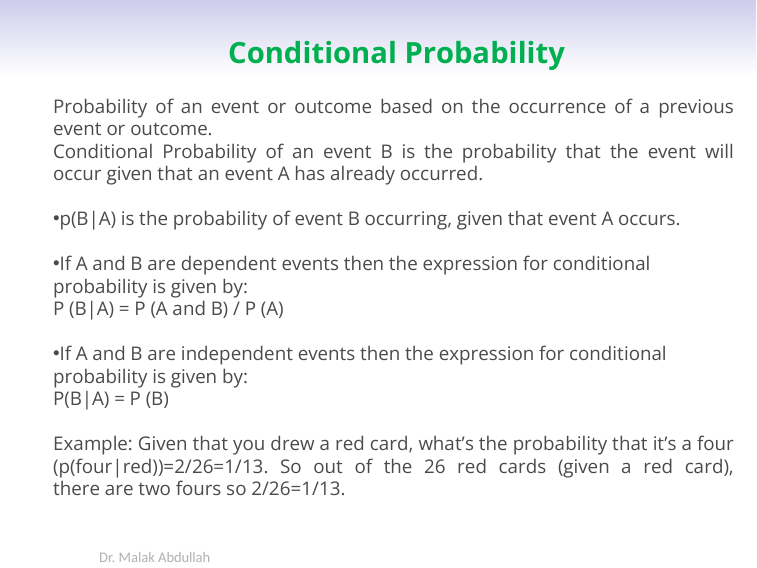

# Conditional Probability
Probability of an event or outcome based on the occurrence of a previous event or outcome.
Conditional Probability of an event B is the probability that the event will occur given that an event A has already occurred.

p(B|A) is the probability of event B occurring, given that event A occurs.

If A and B are dependent events then the expression for conditional probability is given by:
P (B|A) = P (A and B) / P (A)

If A and B are independent events then the expression for conditional probability is given by:
P(B|A) = P (B)

Example: Given that you drew a red card, what’s the probability that it’s a four (p(four|red))=2/26=1/13. So out of the 26 red cards (given a red card), there are two fours so 2/26=1/13.
Dr. Malak Abdullah